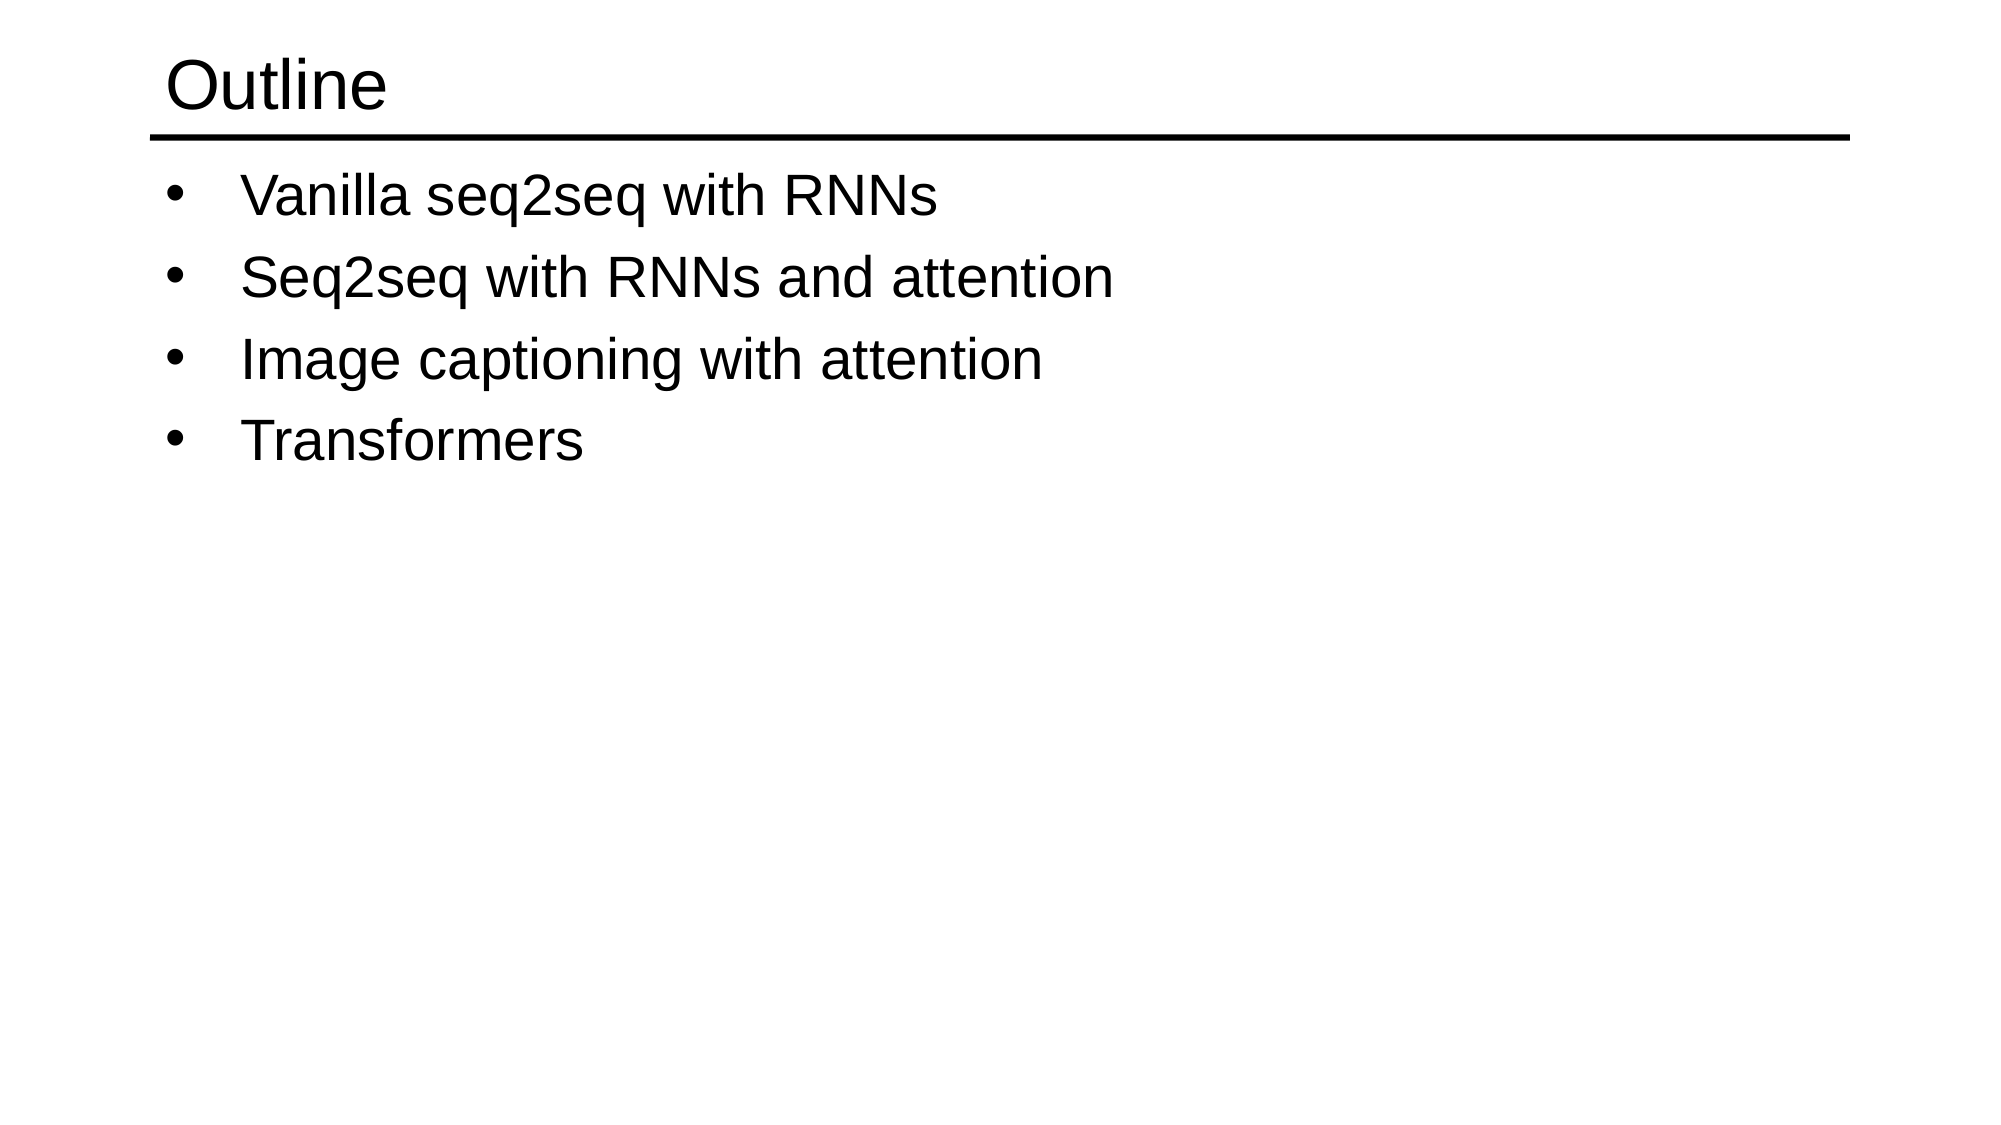

# Outline
Vanilla seq2seq with RNNs
Seq2seq with RNNs and attention
Image captioning with attention
Transformers